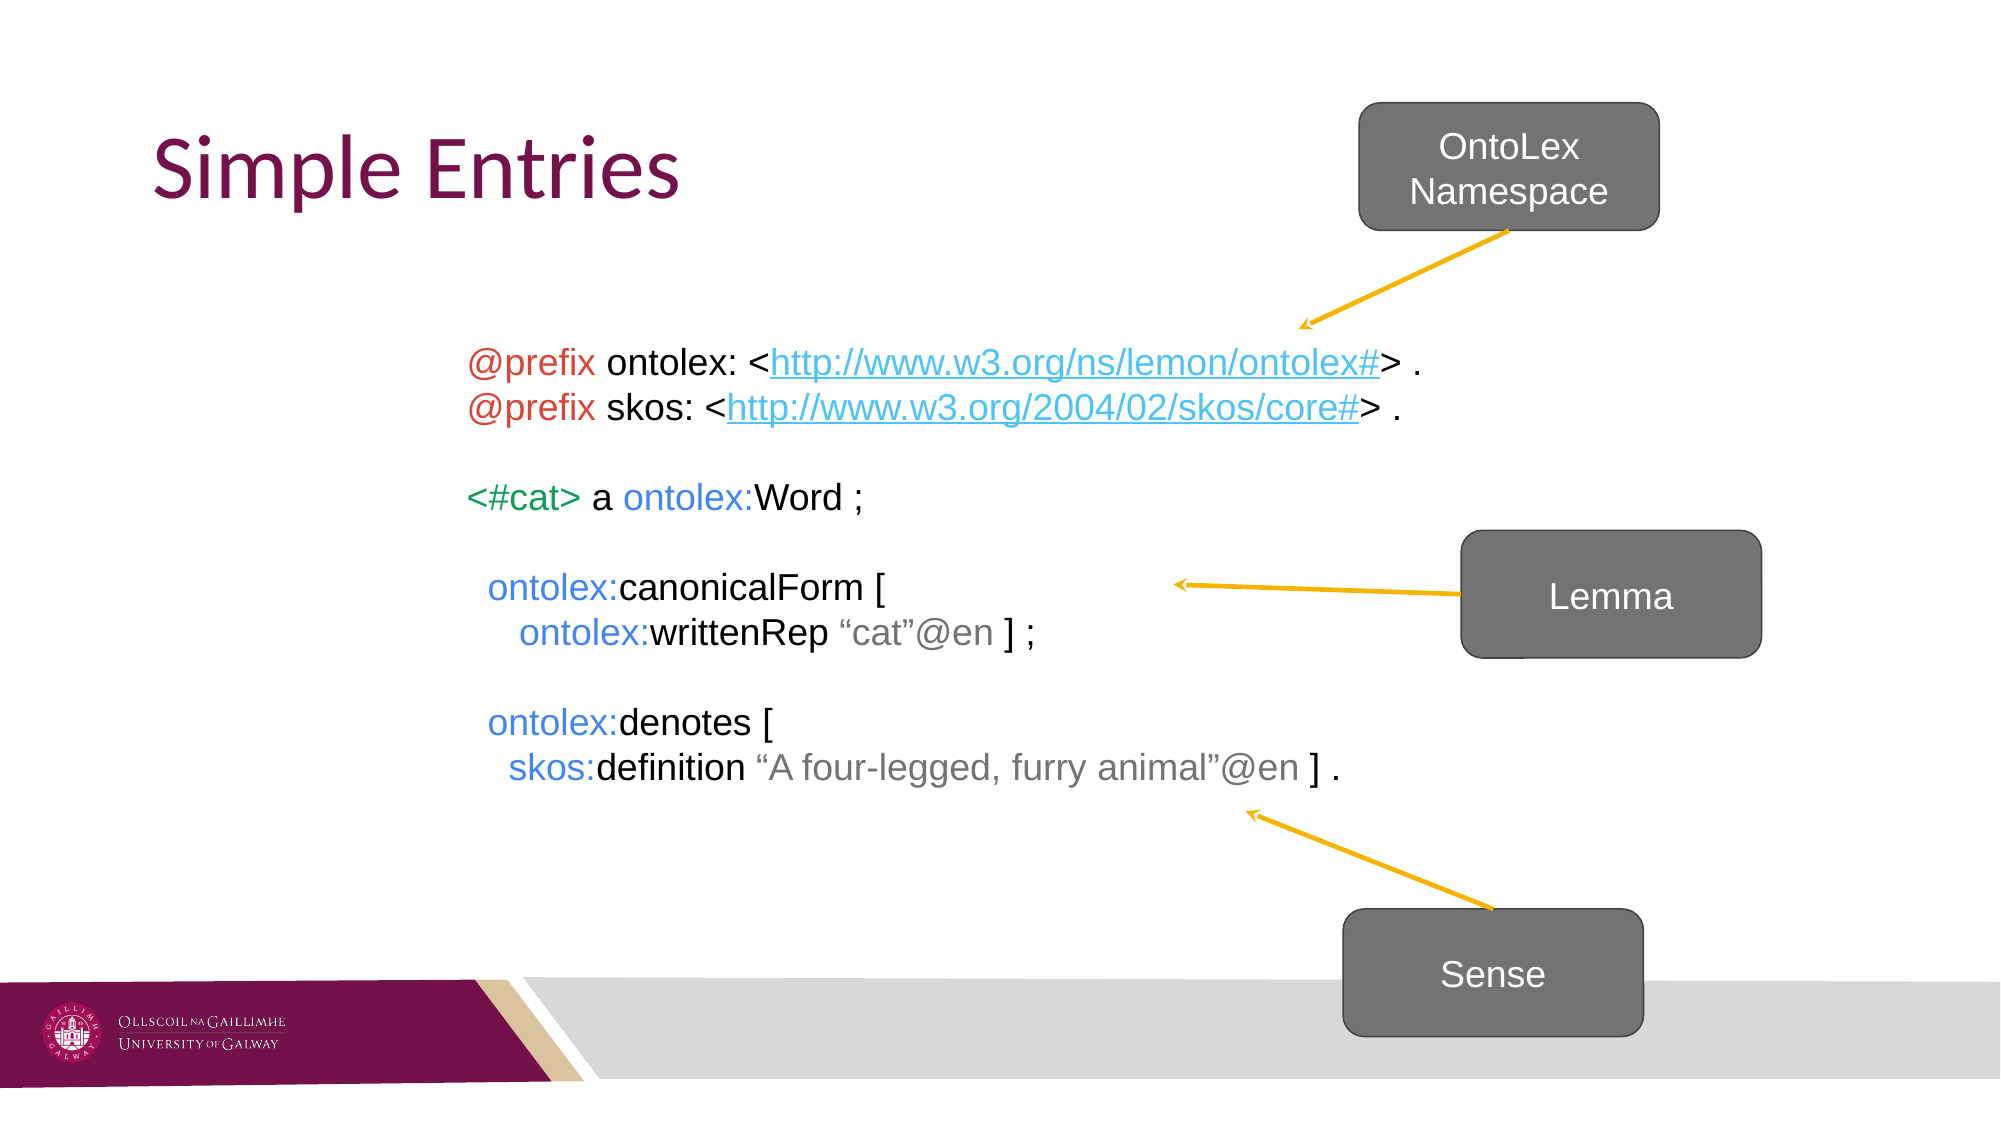

# Simple Entries
OntoLex Namespace
@prefix ontolex: <http://www.w3.org/ns/lemon/ontolex#> .
@prefix skos: <http://www.w3.org/2004/02/skos/core#> .

<#cat> a ontolex:Word ;

  ontolex:canonicalForm [
     ontolex:writtenRep “cat”@en ] ;

  ontolex:denotes [
    skos:definition “A four-legged, furry animal”@en ] .
Lemma
Sense